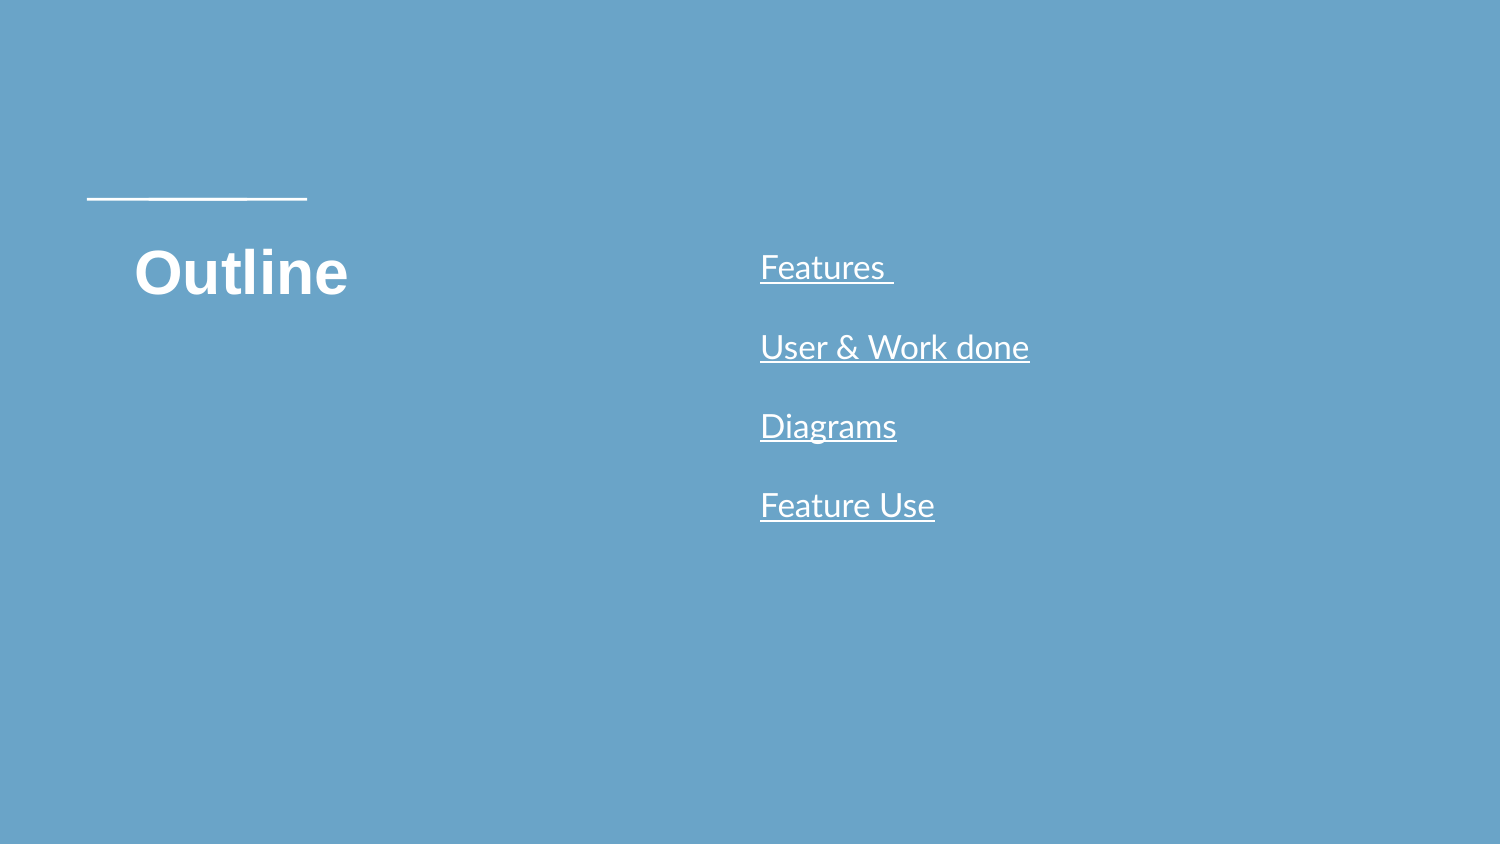

# Outline
Features
User & Work done
Diagrams
Feature Use